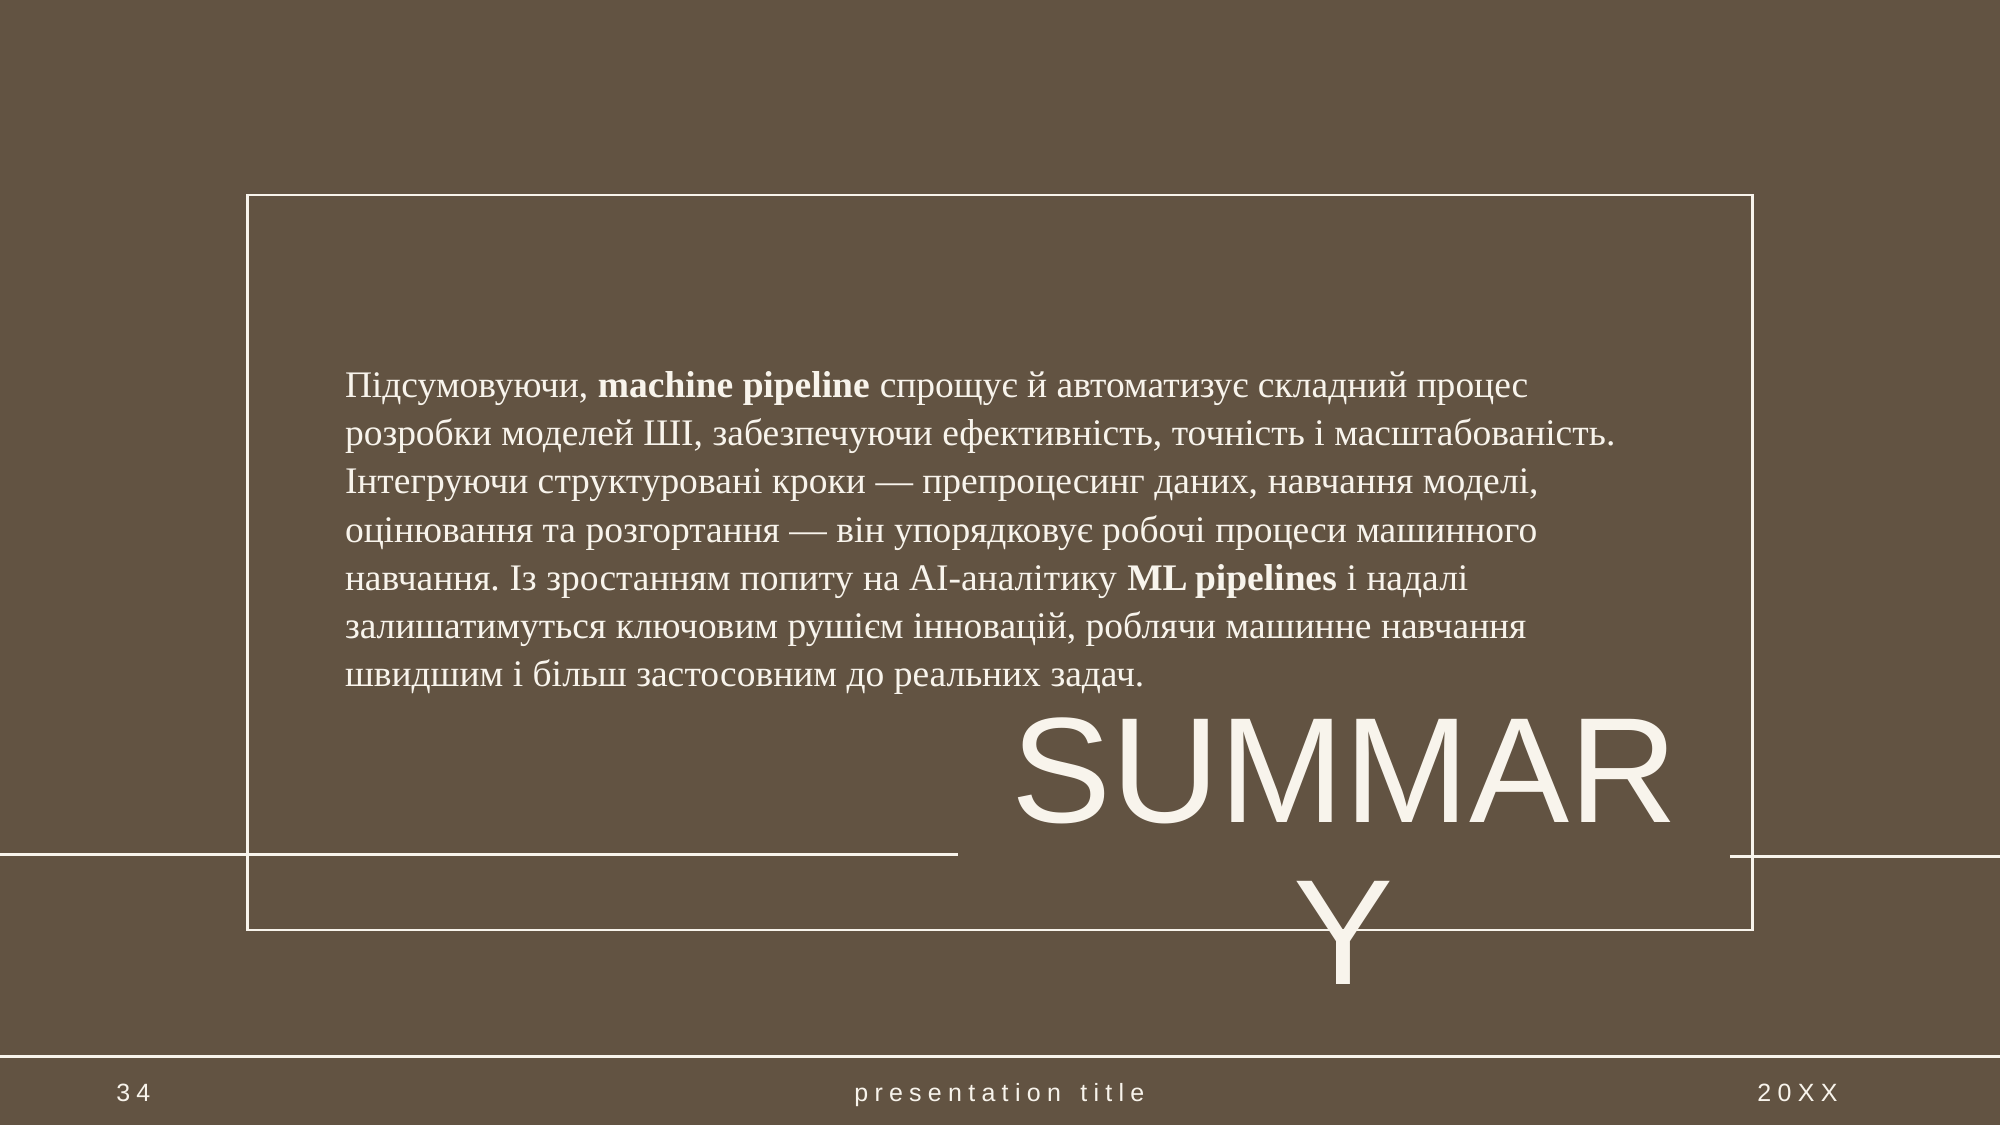

Підсумовуючи, machine pipeline спрощує й автоматизує складний процес розробки моделей ШІ, забезпечуючи ефективність, точність і масштабованість. Інтегруючи структуровані кроки — препроцесинг даних, навчання моделі, оцінювання та розгортання — він упорядковує робочі процеси машинного навчання. Із зростанням попиту на AI-аналітику ML pipelines і надалі залишатимуться ключовим рушієм інновацій, роблячи машинне навчання швидшим і більш застосовним до реальних задач.
# SUMMARY
34
presentation title
20XX